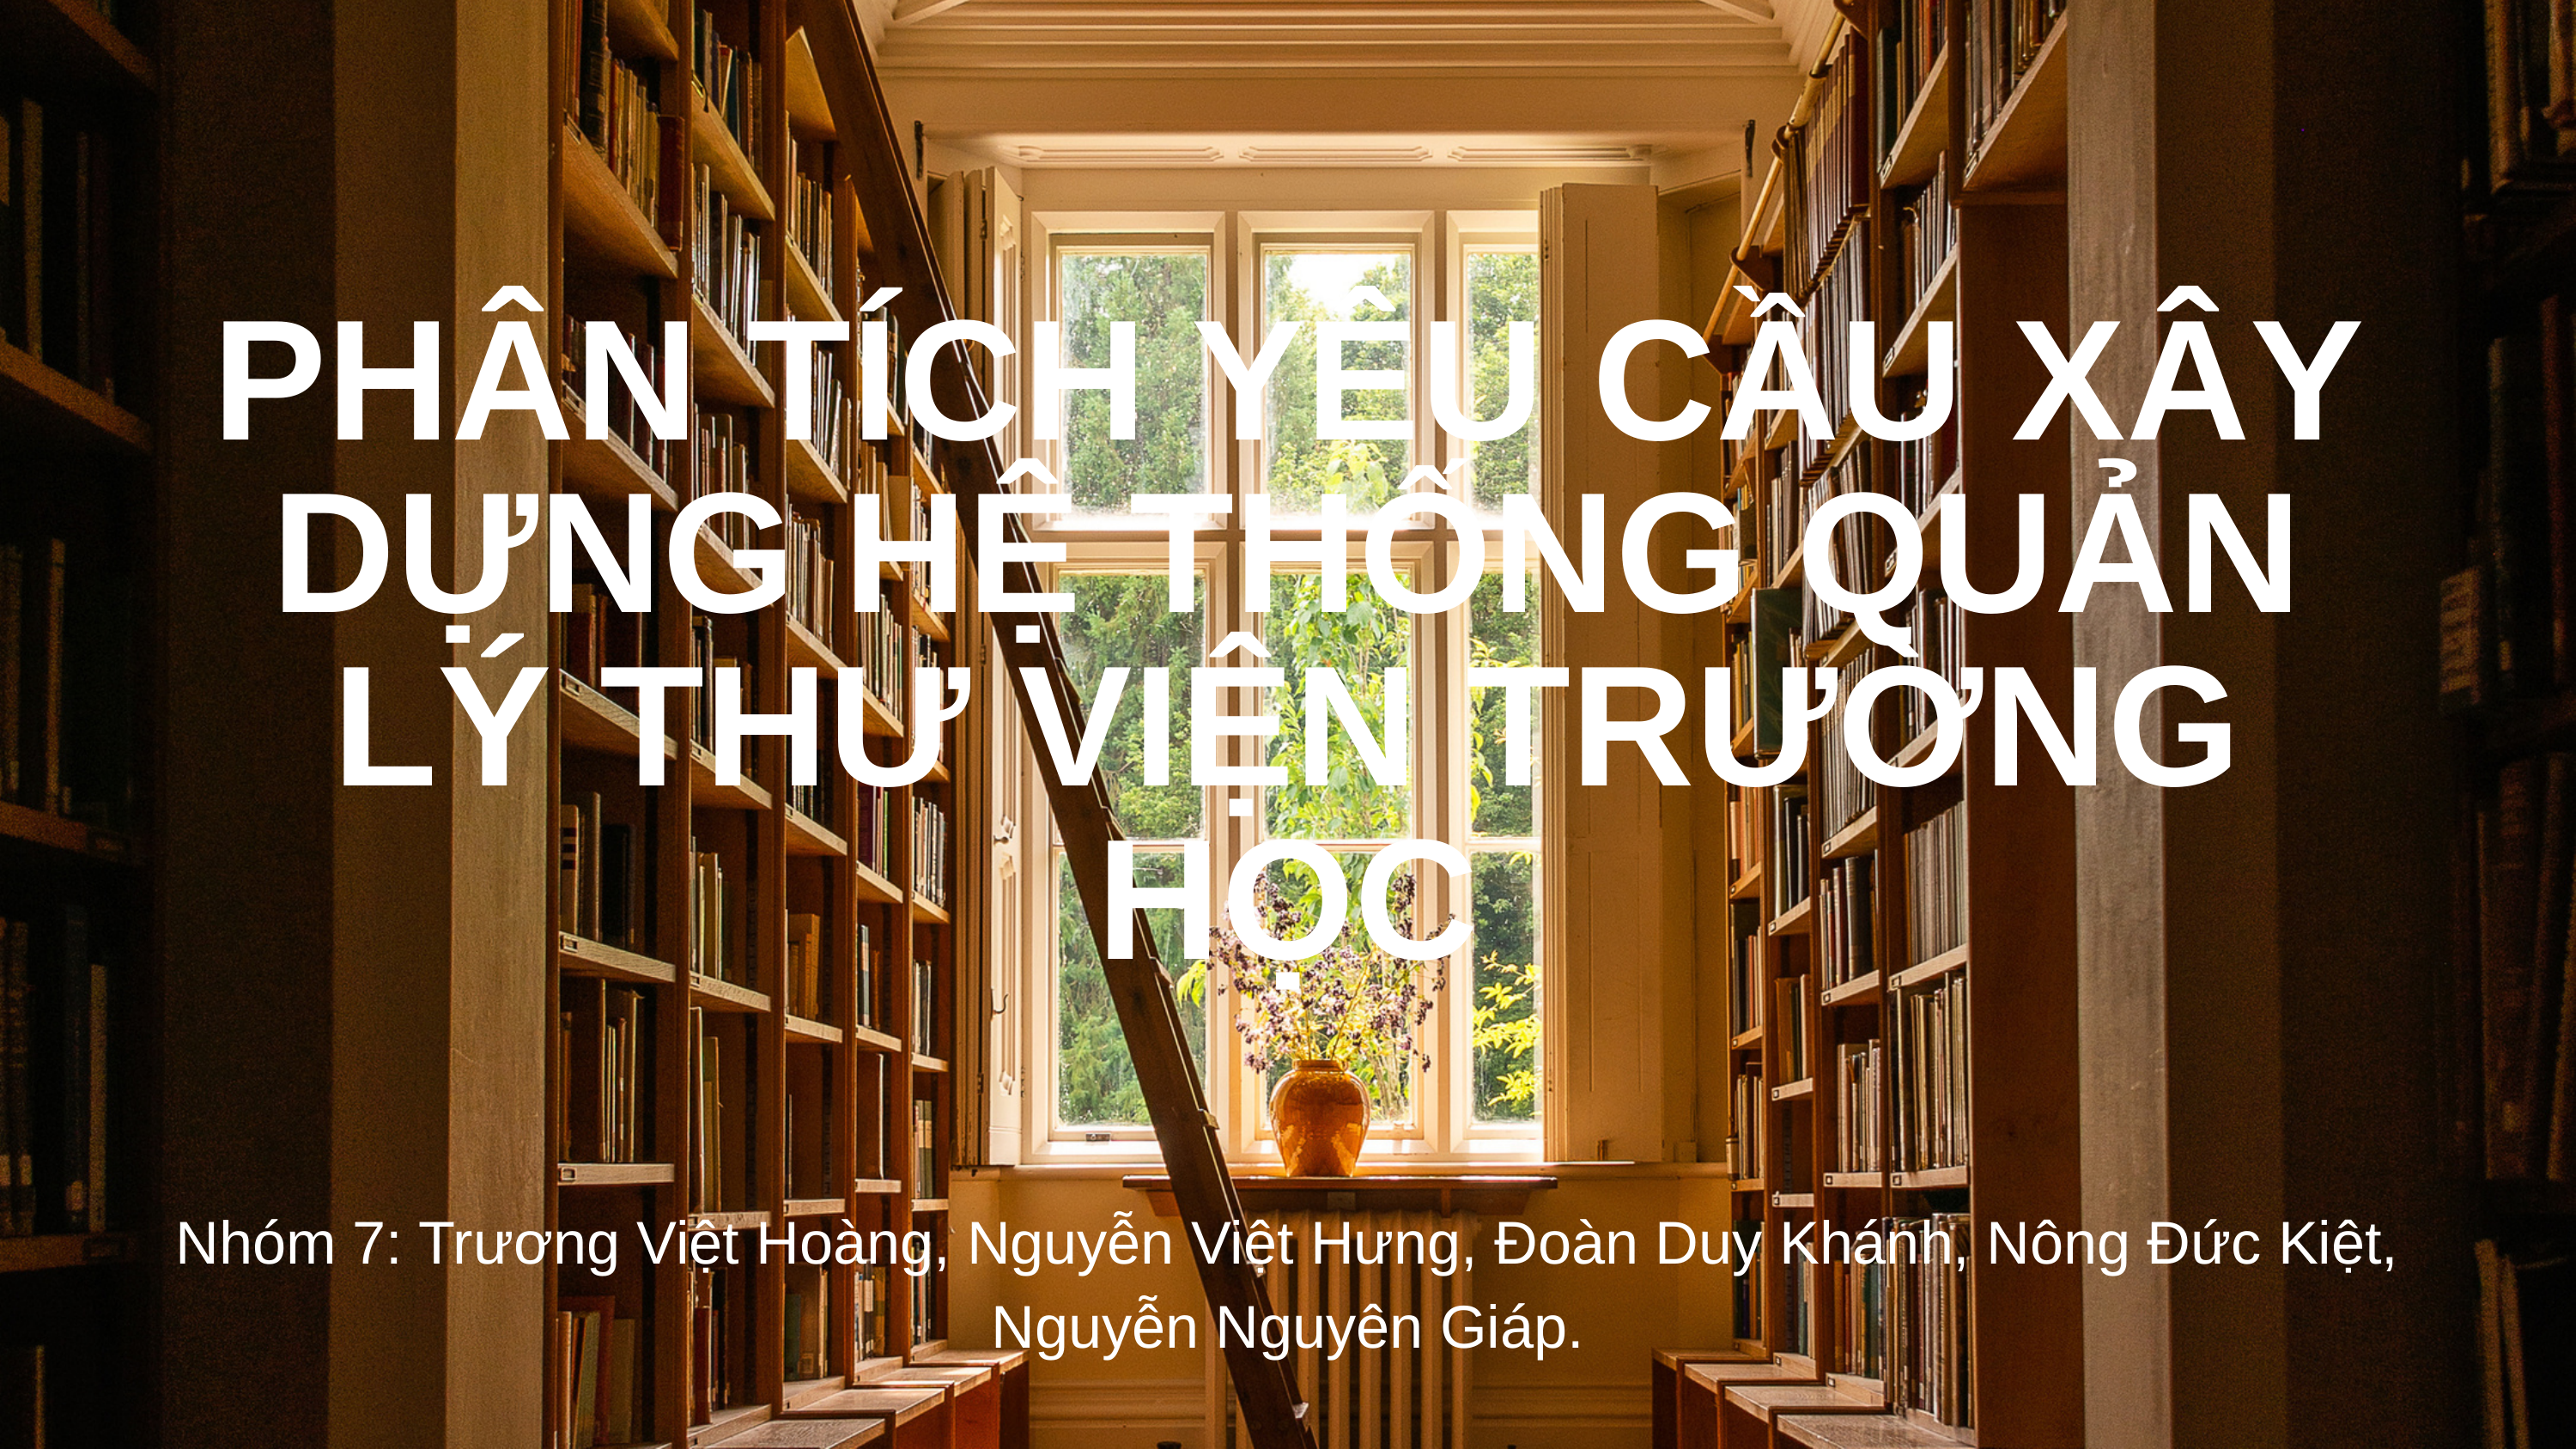

PHÂN TÍCH YÊU CẦU XÂY DỰNG HỆ THỐNG QUẢN LÝ THƯ VIỆN TRƯỜNG HỌC

Nhóm 7: Trương Việt Hoàng, Nguyễn Việt Hưng, Đoàn Duy Khánh, Nông Đức Kiệt, Nguyễn Nguyên Giáp.